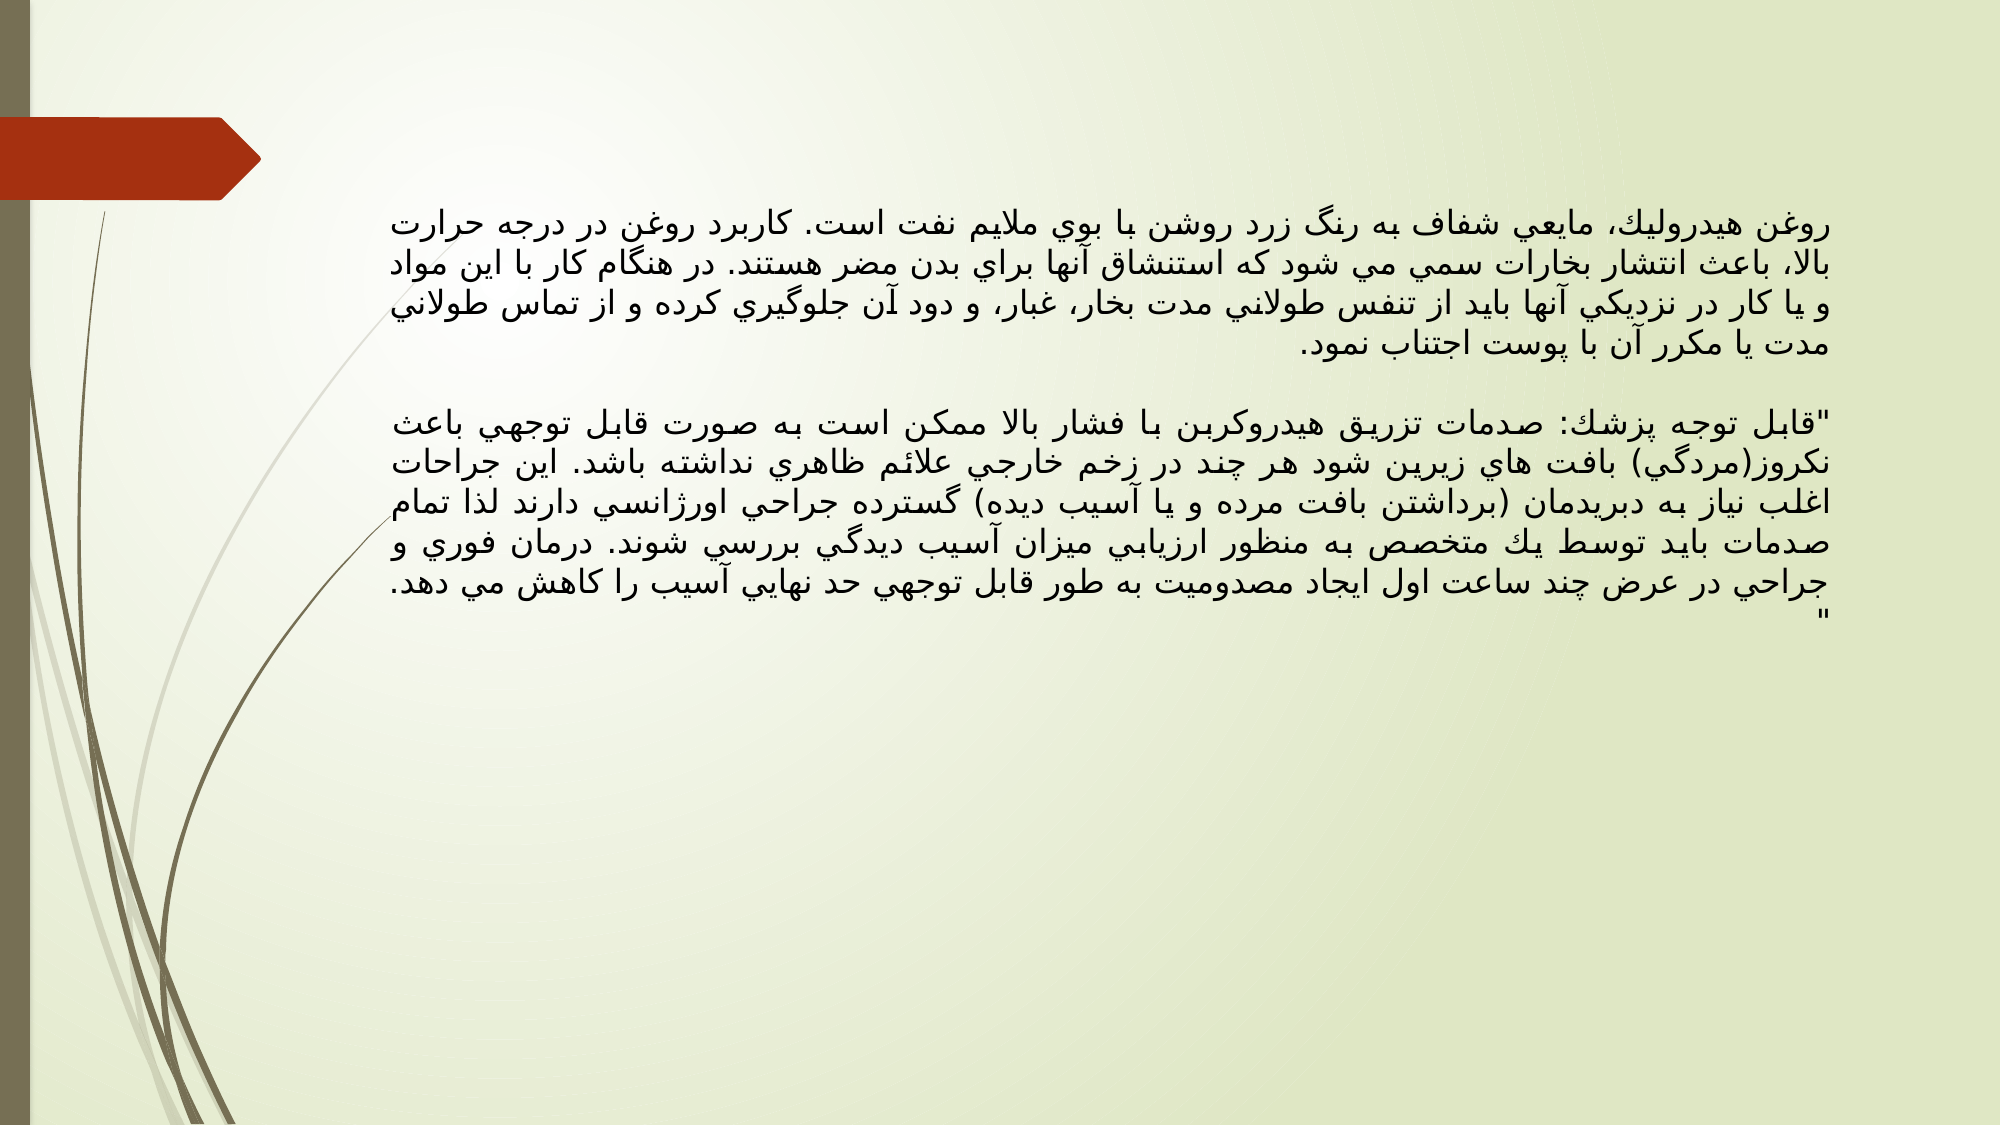

روغن هيدروليك، مايعي شفاف به رنگ زرد روشن با بوي ملايم نفت است. كاربرد روغن در درجه حرارت بالا، باعث انتشار بخارات سمي مي شود كه استنشاق آنها براي بدن مضر هستند. در هنگام كار با اين مواد و يا كار در نزديكي آنها بايد از تنفس طولاني مدت بخار، غبار، و دود آن جلوگيري كرده و از تماس طولاني مدت يا مكرر آن با پوست اجتناب نمود.

"قابل توجه پزشك: صدمات تزريق هيدروكربن با فشار بالا ممكن است به صورت قابل توجهي باعث نكروز(مردگي) بافت هاي زيرين شود هر چند در زخم خارجي علائم ظاهري نداشته باشد. اين جراحات اغلب نياز به دبريدمان (برداشتن بافت مرده و يا آسيب ديده) گسترده جراحي اورژانسي دارند لذا تمام صدمات بايد توسط يك متخصص به منظور ارزيابي ميزان آسيب ديدگي بررسي شوند. درمان فوري و جراحي در عرض چند ساعت اول ايجاد مصدوميت به طور قابل توجهي حد نهايي آسيب را كاهش مي دهد. "